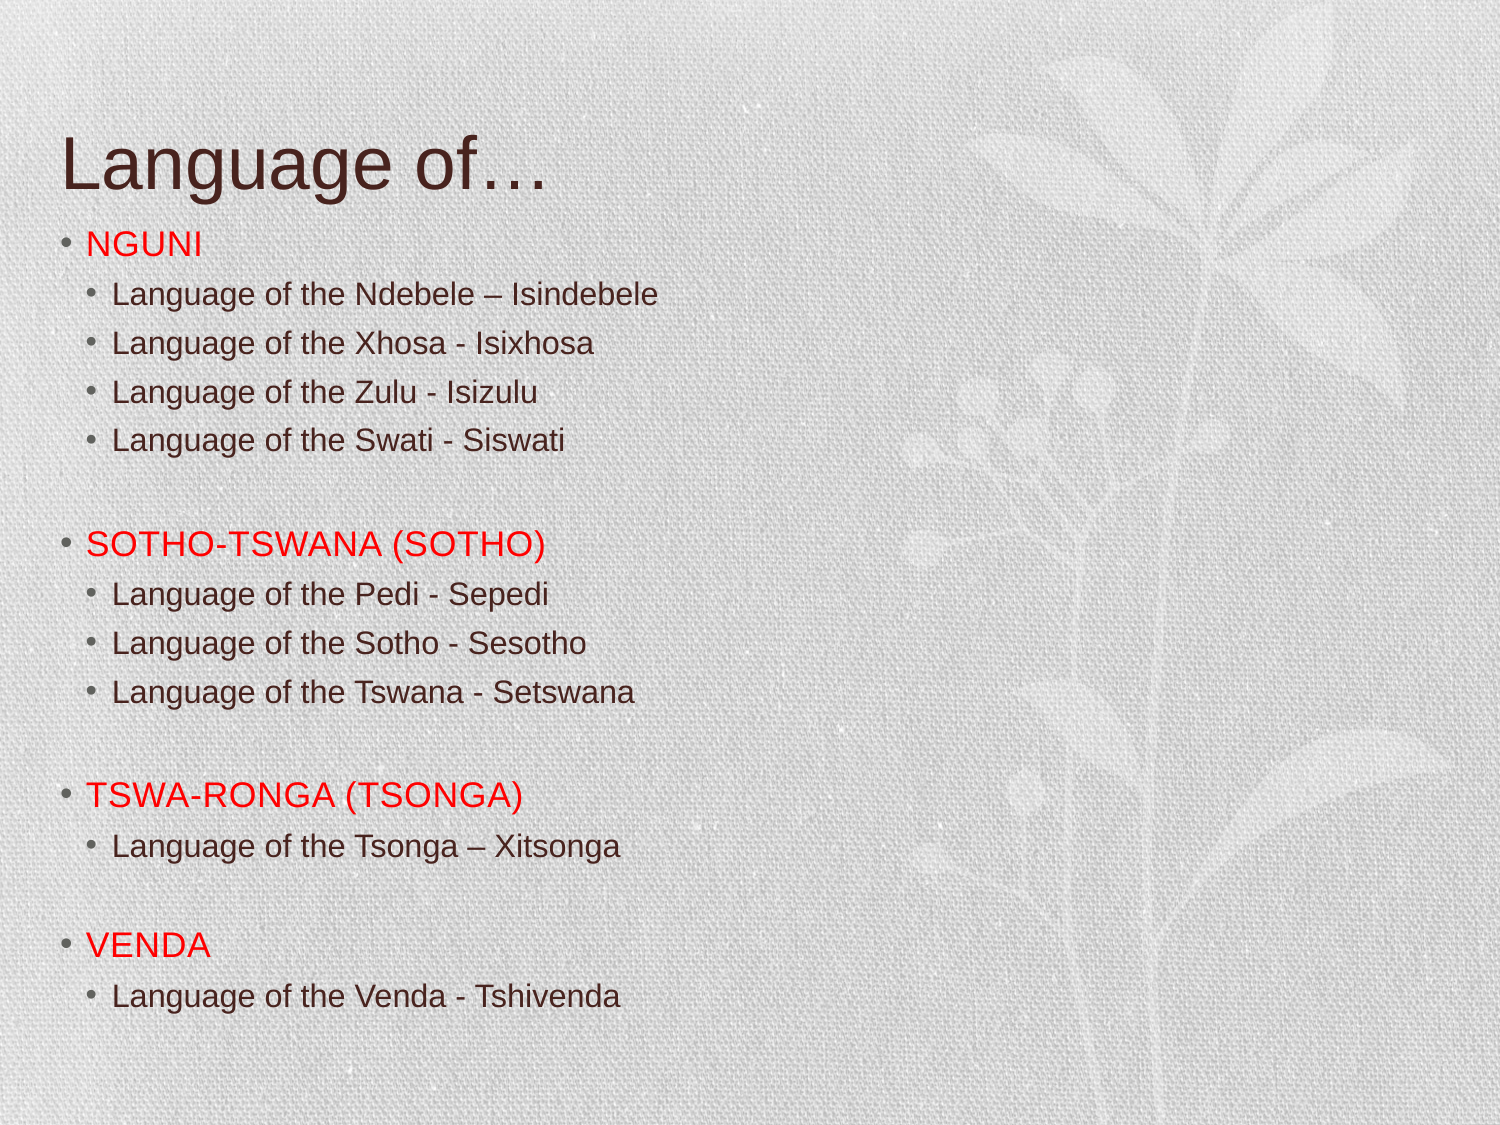

# Language of…
NGUNI
Language of the Ndebele – Isindebele
Language of the Xhosa - Isixhosa
Language of the Zulu - Isizulu
Language of the Swati - Siswati

SOTHO-TSWANA (SOTHO)
Language of the Pedi - Sepedi
Language of the Sotho - Sesotho
Language of the Tswana - Setswana

TSWA-RONGA (TSONGA)
Language of the Tsonga – Xitsonga

VENDA
Language of the Venda - Tshivenda